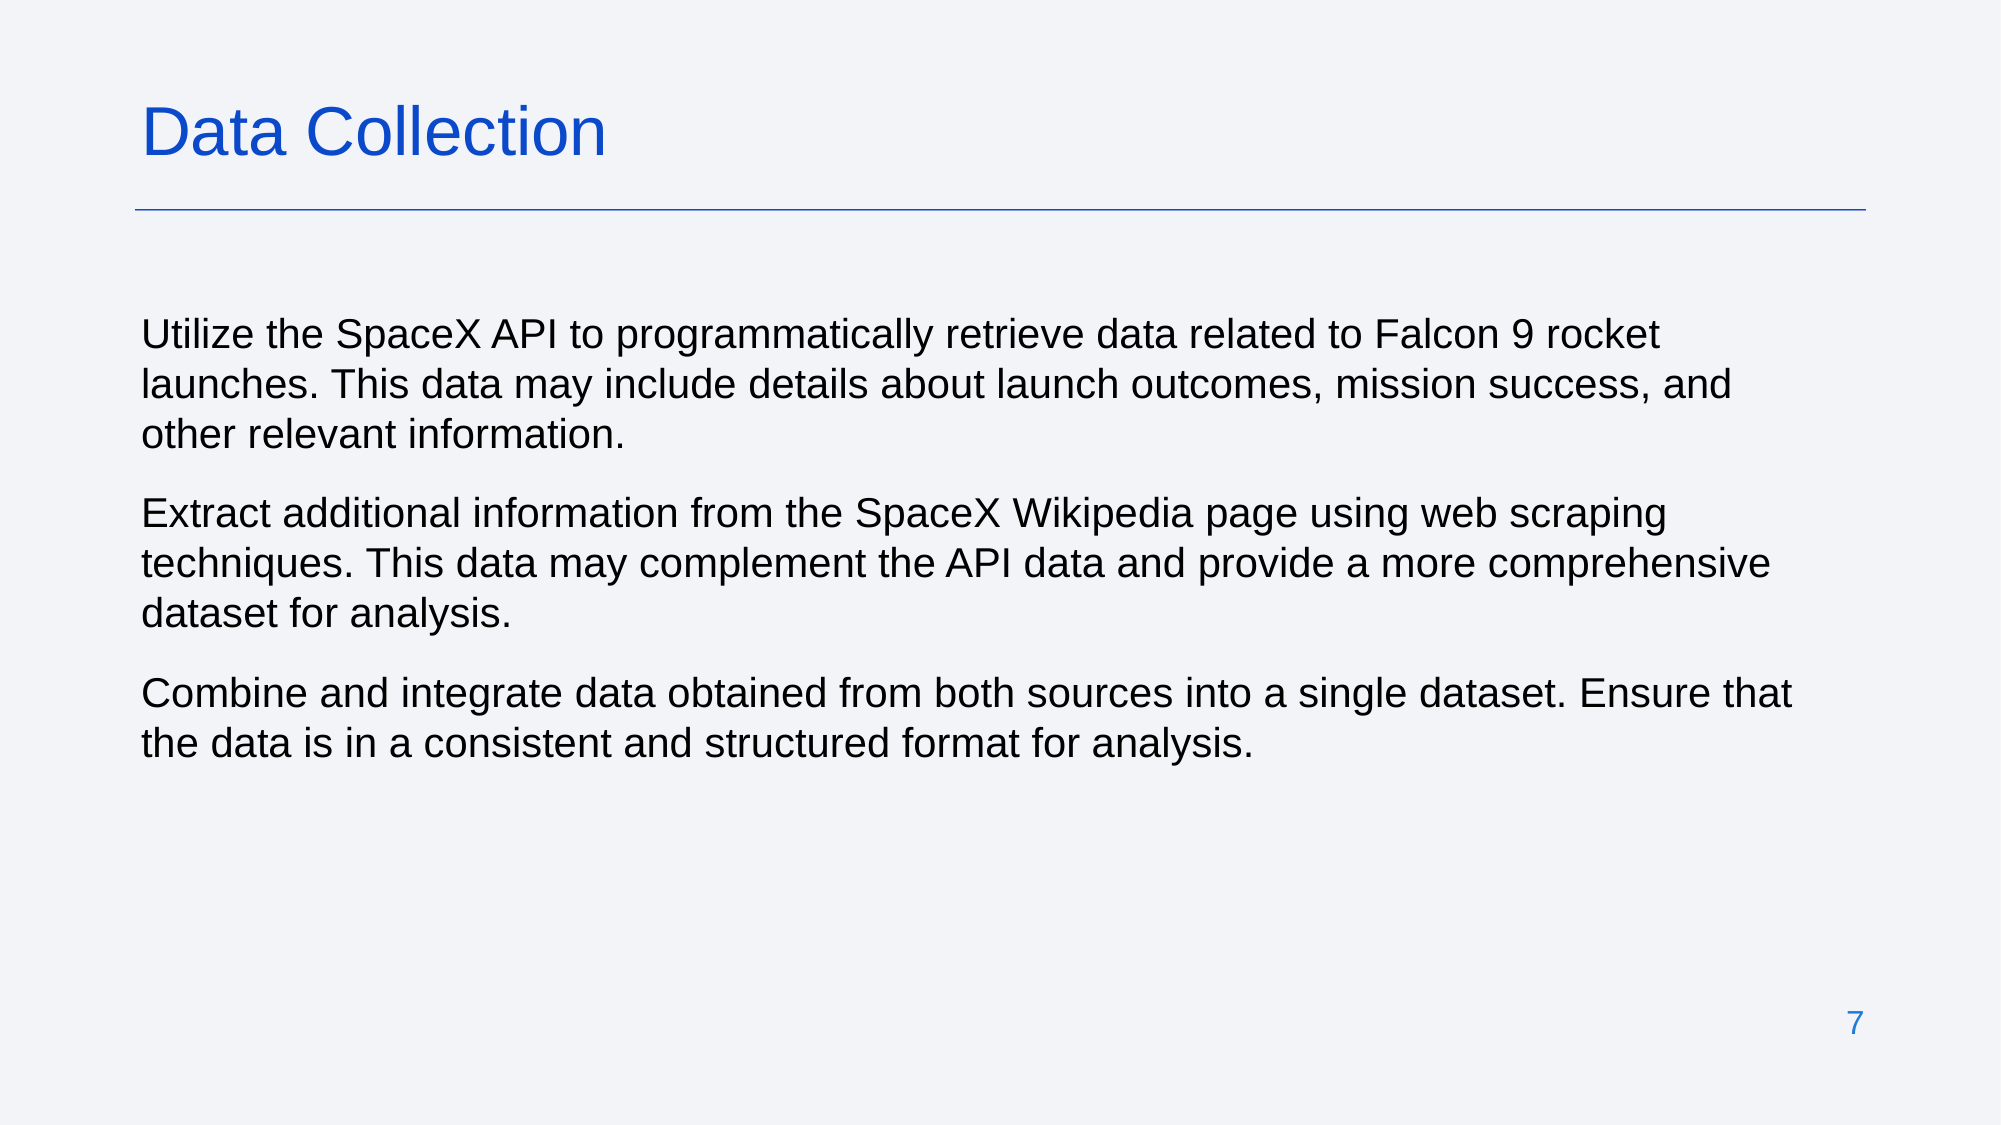

Data Collection
Utilize the SpaceX API to programmatically retrieve data related to Falcon 9 rocket launches. This data may include details about launch outcomes, mission success, and other relevant information.
Extract additional information from the SpaceX Wikipedia page using web scraping techniques. This data may complement the API data and provide a more comprehensive dataset for analysis.
Combine and integrate data obtained from both sources into a single dataset. Ensure that the data is in a consistent and structured format for analysis.
7